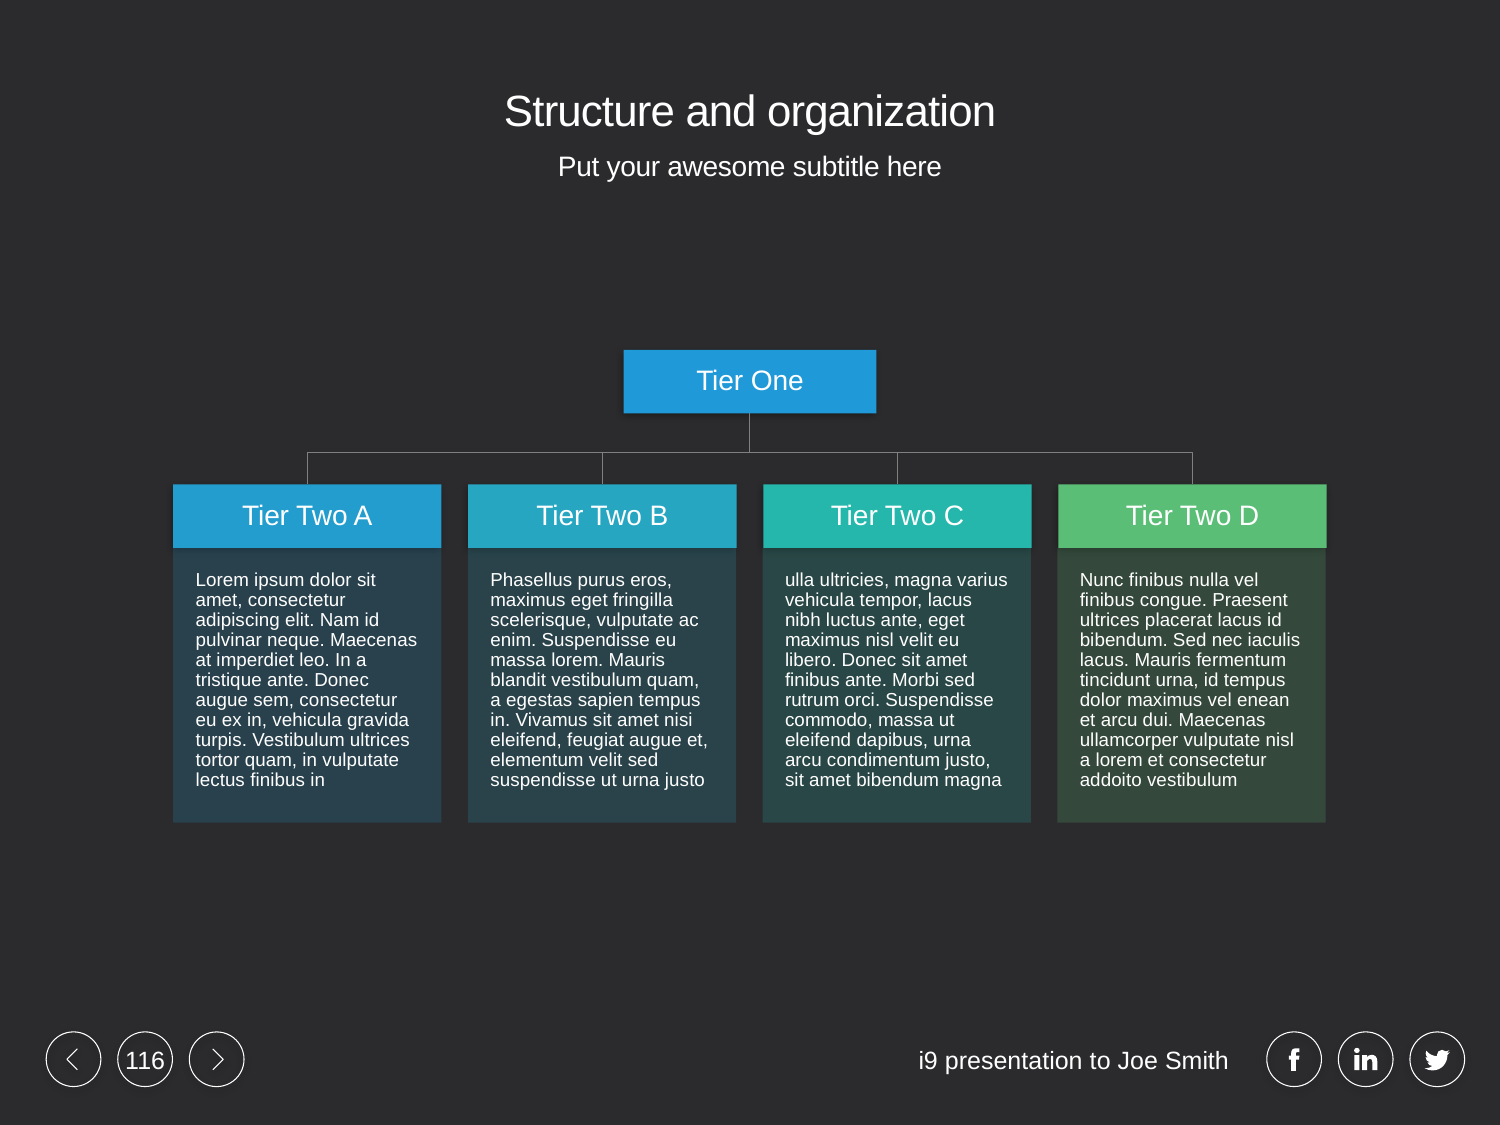

# Structure and organization
Put your awesome subtitle here
Tier One
Tier Two A
Tier Two B
Tier Two C
Tier Two D
Lorem ipsum dolor sit amet, consectetur adipiscing elit. Nam id pulvinar neque. Maecenas at imperdiet leo. In a tristique ante. Donec augue sem, consectetur eu ex in, vehicula gravida turpis. Vestibulum ultrices tortor quam, in vulputate lectus finibus in
Phasellus purus eros, maximus eget fringilla scelerisque, vulputate ac enim. Suspendisse eu massa lorem. Mauris blandit vestibulum quam, a egestas sapien tempus in. Vivamus sit amet nisi eleifend, feugiat augue et, elementum velit sed suspendisse ut urna justo
ulla ultricies, magna varius vehicula tempor, lacus nibh luctus ante, eget maximus nisl velit eu libero. Donec sit amet finibus ante. Morbi sed rutrum orci. Suspendisse commodo, massa ut eleifend dapibus, urna arcu condimentum justo, sit amet bibendum magna
Nunc finibus nulla vel finibus congue. Praesent ultrices placerat lacus id bibendum. Sed nec iaculis lacus. Mauris fermentum tincidunt urna, id tempus dolor maximus vel enean et arcu dui. Maecenas ullamcorper vulputate nisl a lorem et consectetur addoito vestibulum